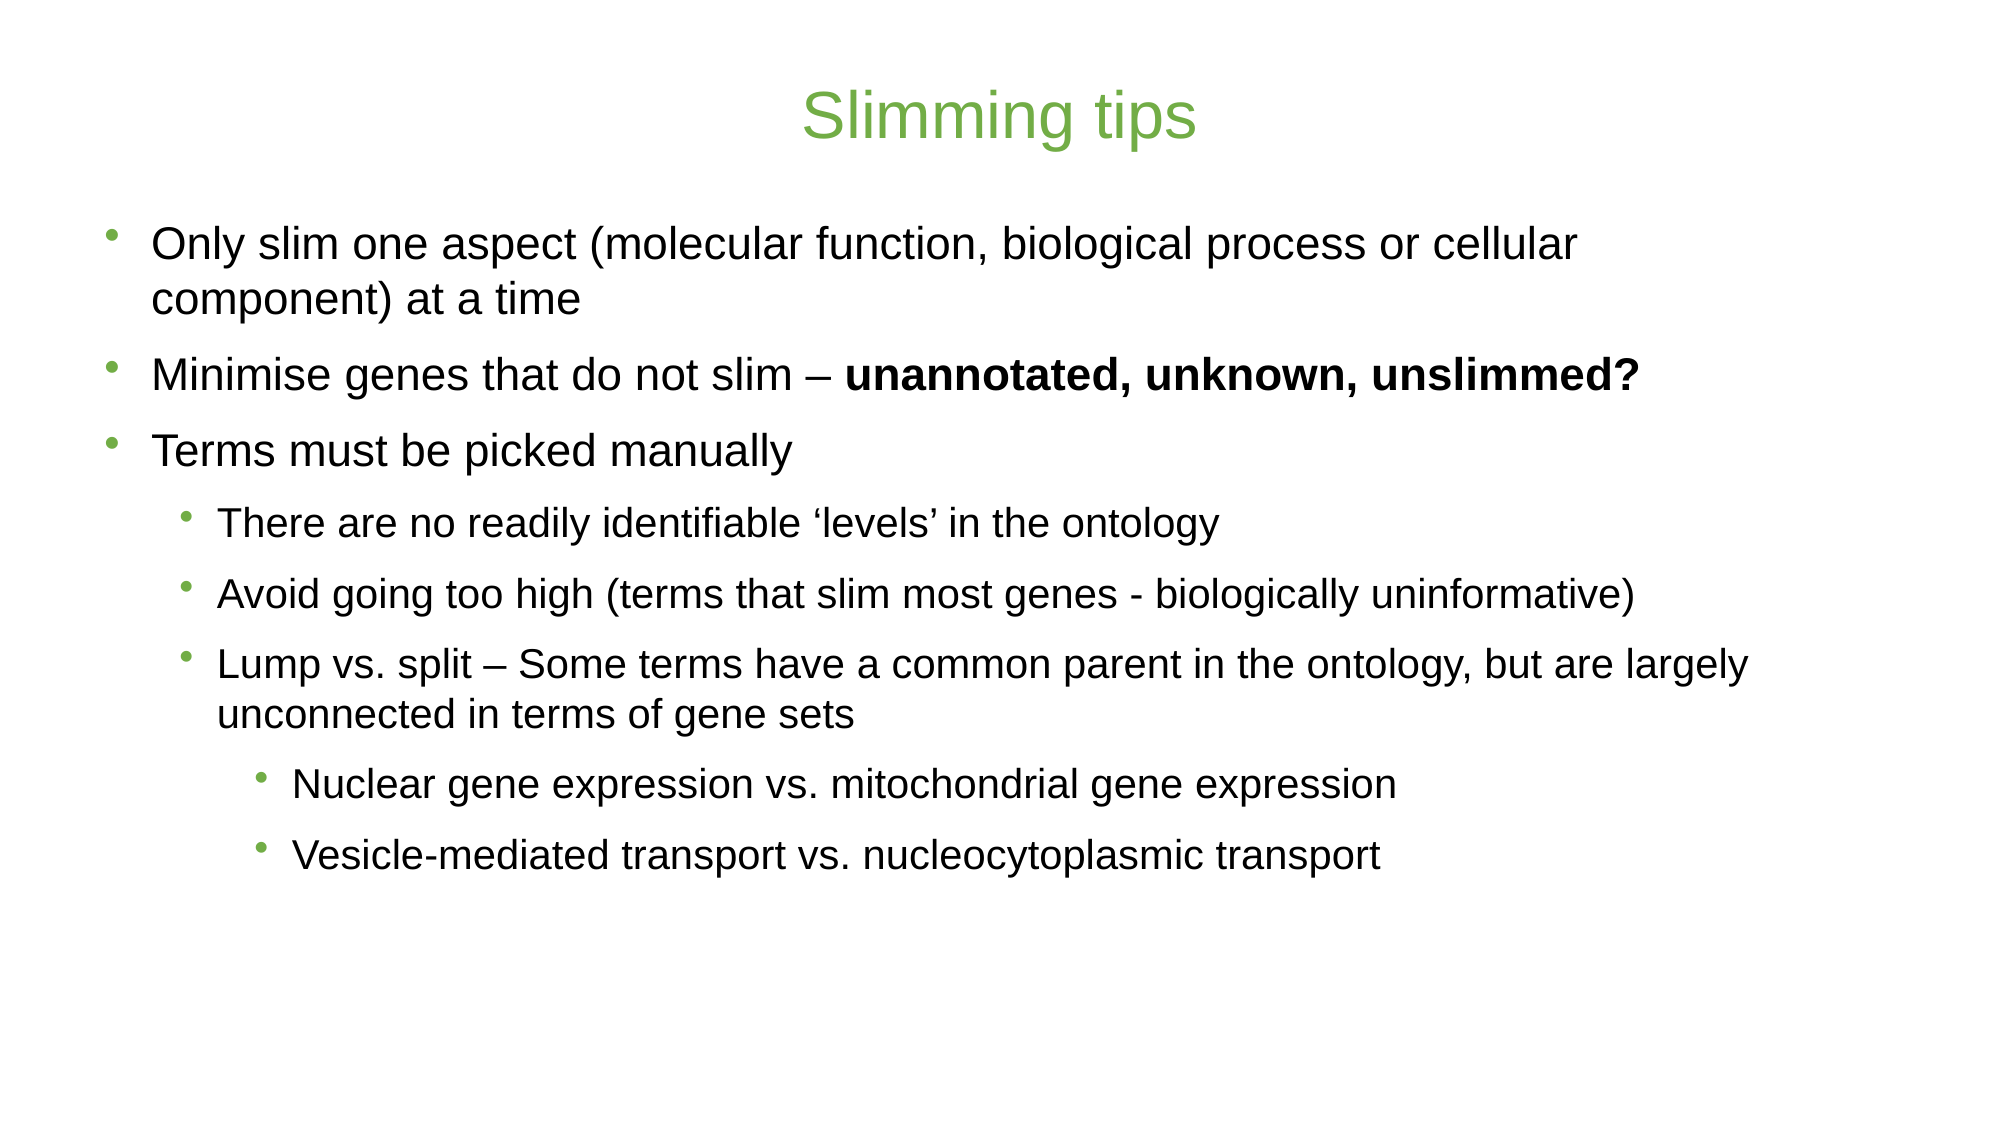

# Slimming tips
Only slim one aspect (molecular function, biological process or cellular component) at a time
Minimise genes that do not slim – unannotated, unknown, unslimmed?
Terms must be picked manually
There are no readily identifiable ‘levels’ in the ontology
Avoid going too high (terms that slim most genes - biologically uninformative)
Lump vs. split – Some terms have a common parent in the ontology, but are largely unconnected in terms of gene sets
Nuclear gene expression vs. mitochondrial gene expression
Vesicle-mediated transport vs. nucleocytoplasmic transport